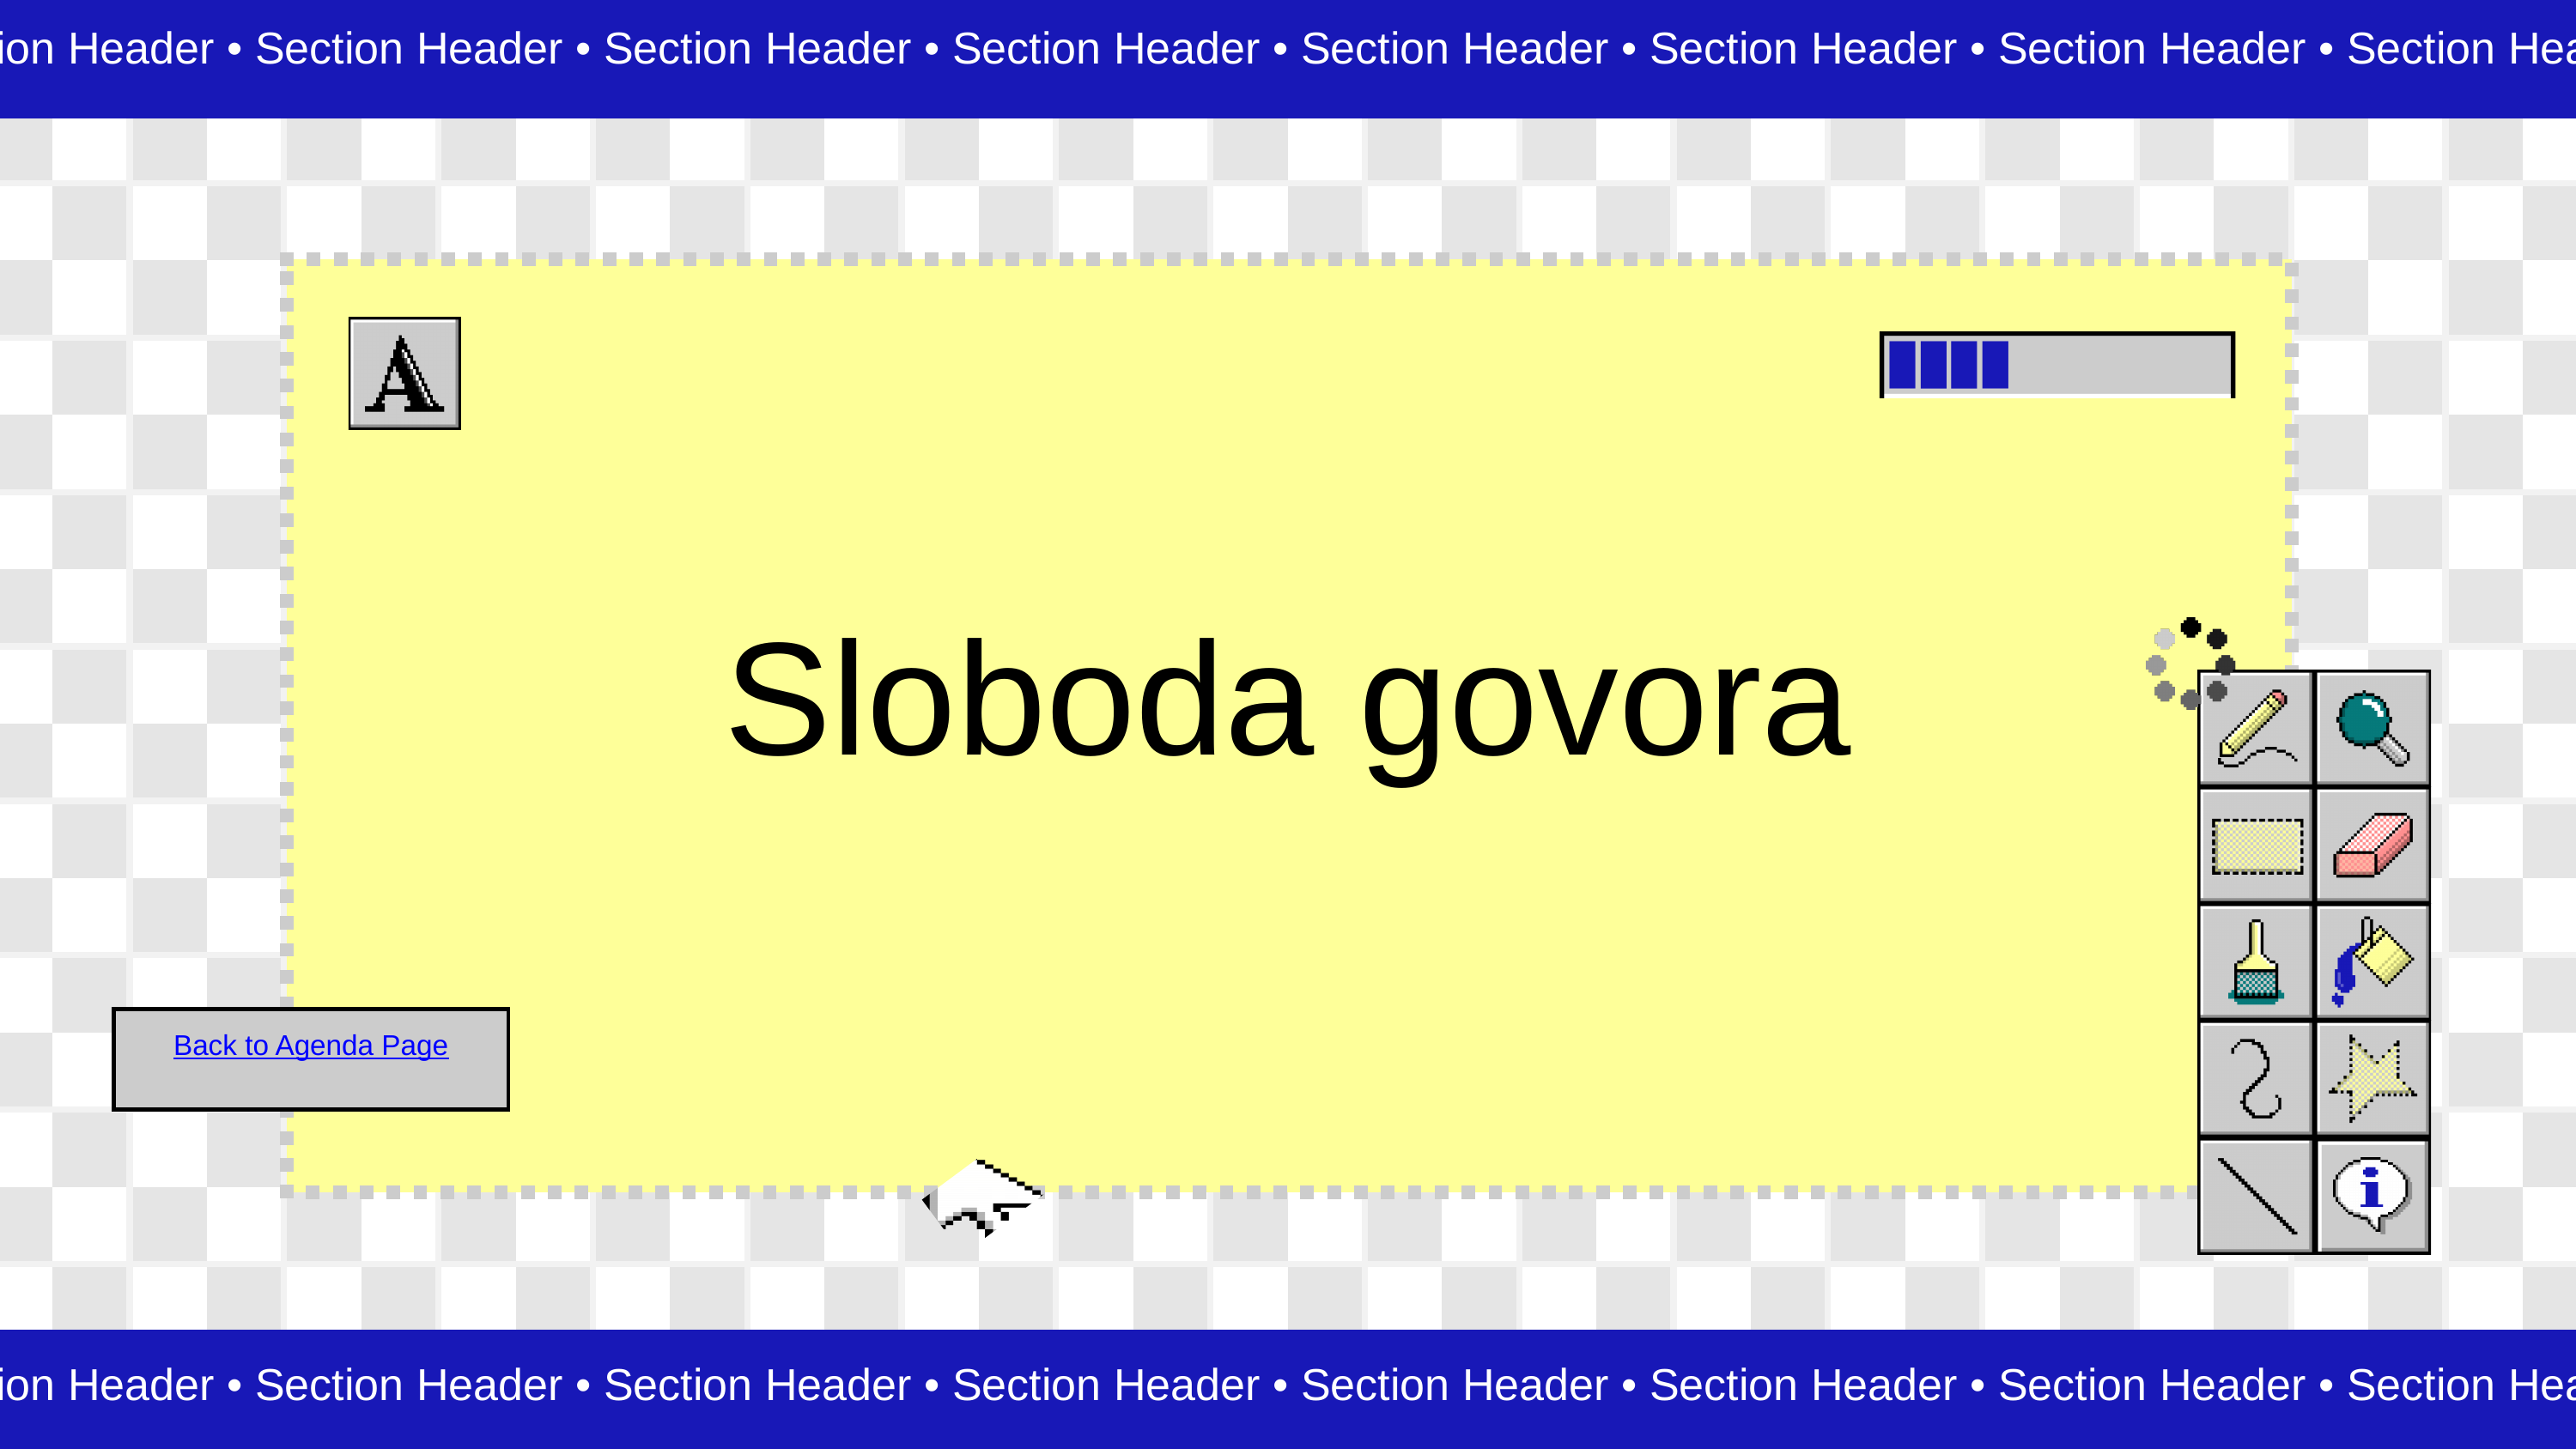

Section Header • Section Header • Section Header • Section Header • Section Header • Section Header • Section Header • Section Header

Sloboda govora

Back to Agenda Page

Section Header • Section Header • Section Header • Section Header • Section Header • Section Header • Section Header • Section Header